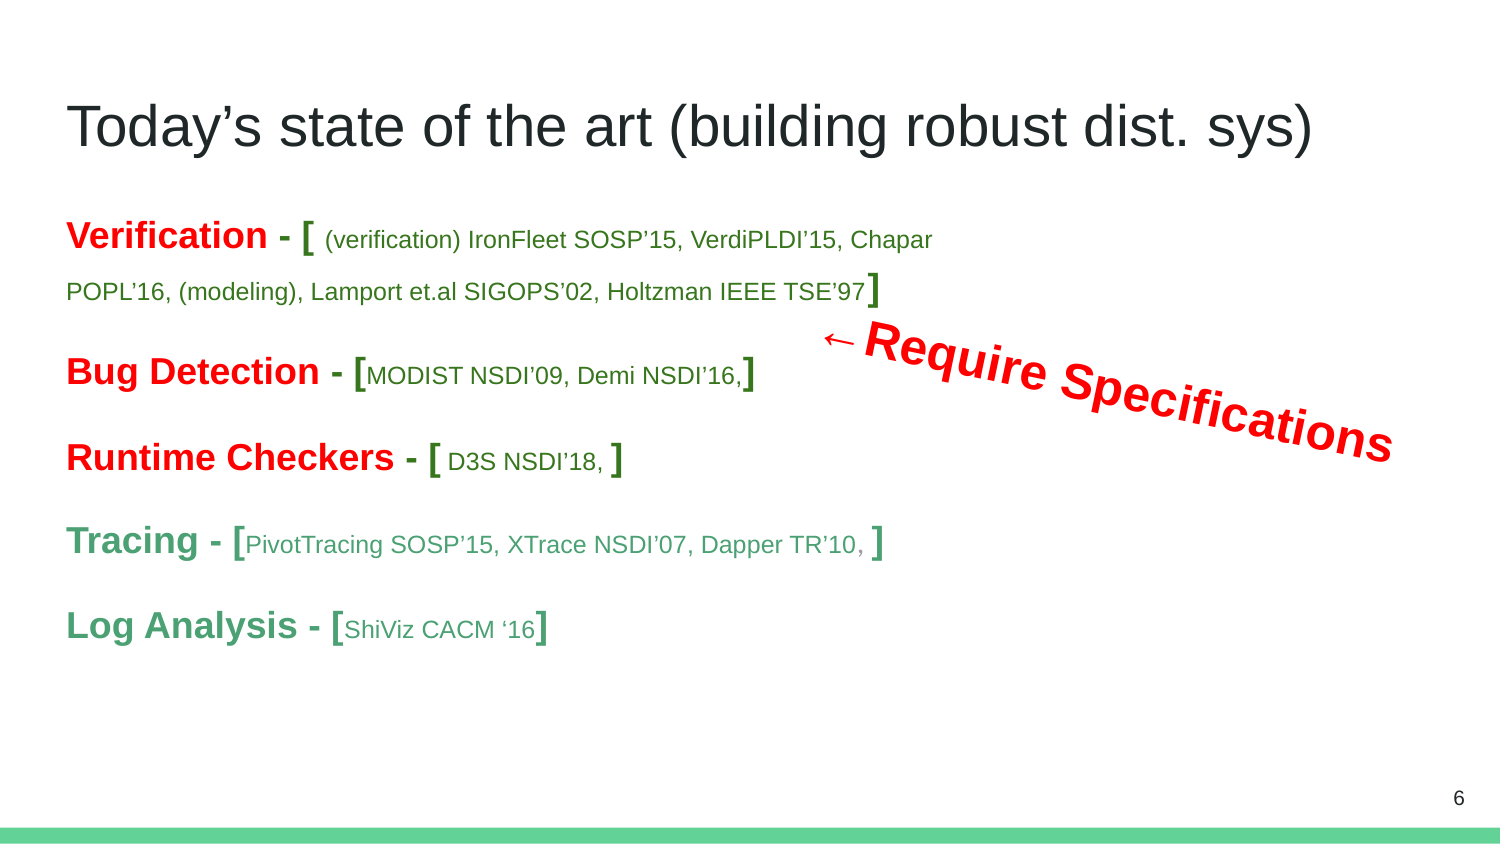

# Today’s state of the art (building robust dist. sys)
Verification - [ (verification) IronFleet SOSP’15, VerdiPLDI’15, Chapar POPL’16, (modeling), Lamport et.al SIGOPS’02, Holtzman IEEE TSE’97]
Bug Detection - [MODIST NSDI’09, Demi NSDI’16,]
Runtime Checkers - [ D3S NSDI’18, ]

←Require Specifications
Tracing - [PivotTracing SOSP’15, XTrace NSDI’07, Dapper TR’10, ]
Log Analysis - [ShiViz CACM ‘16]
6